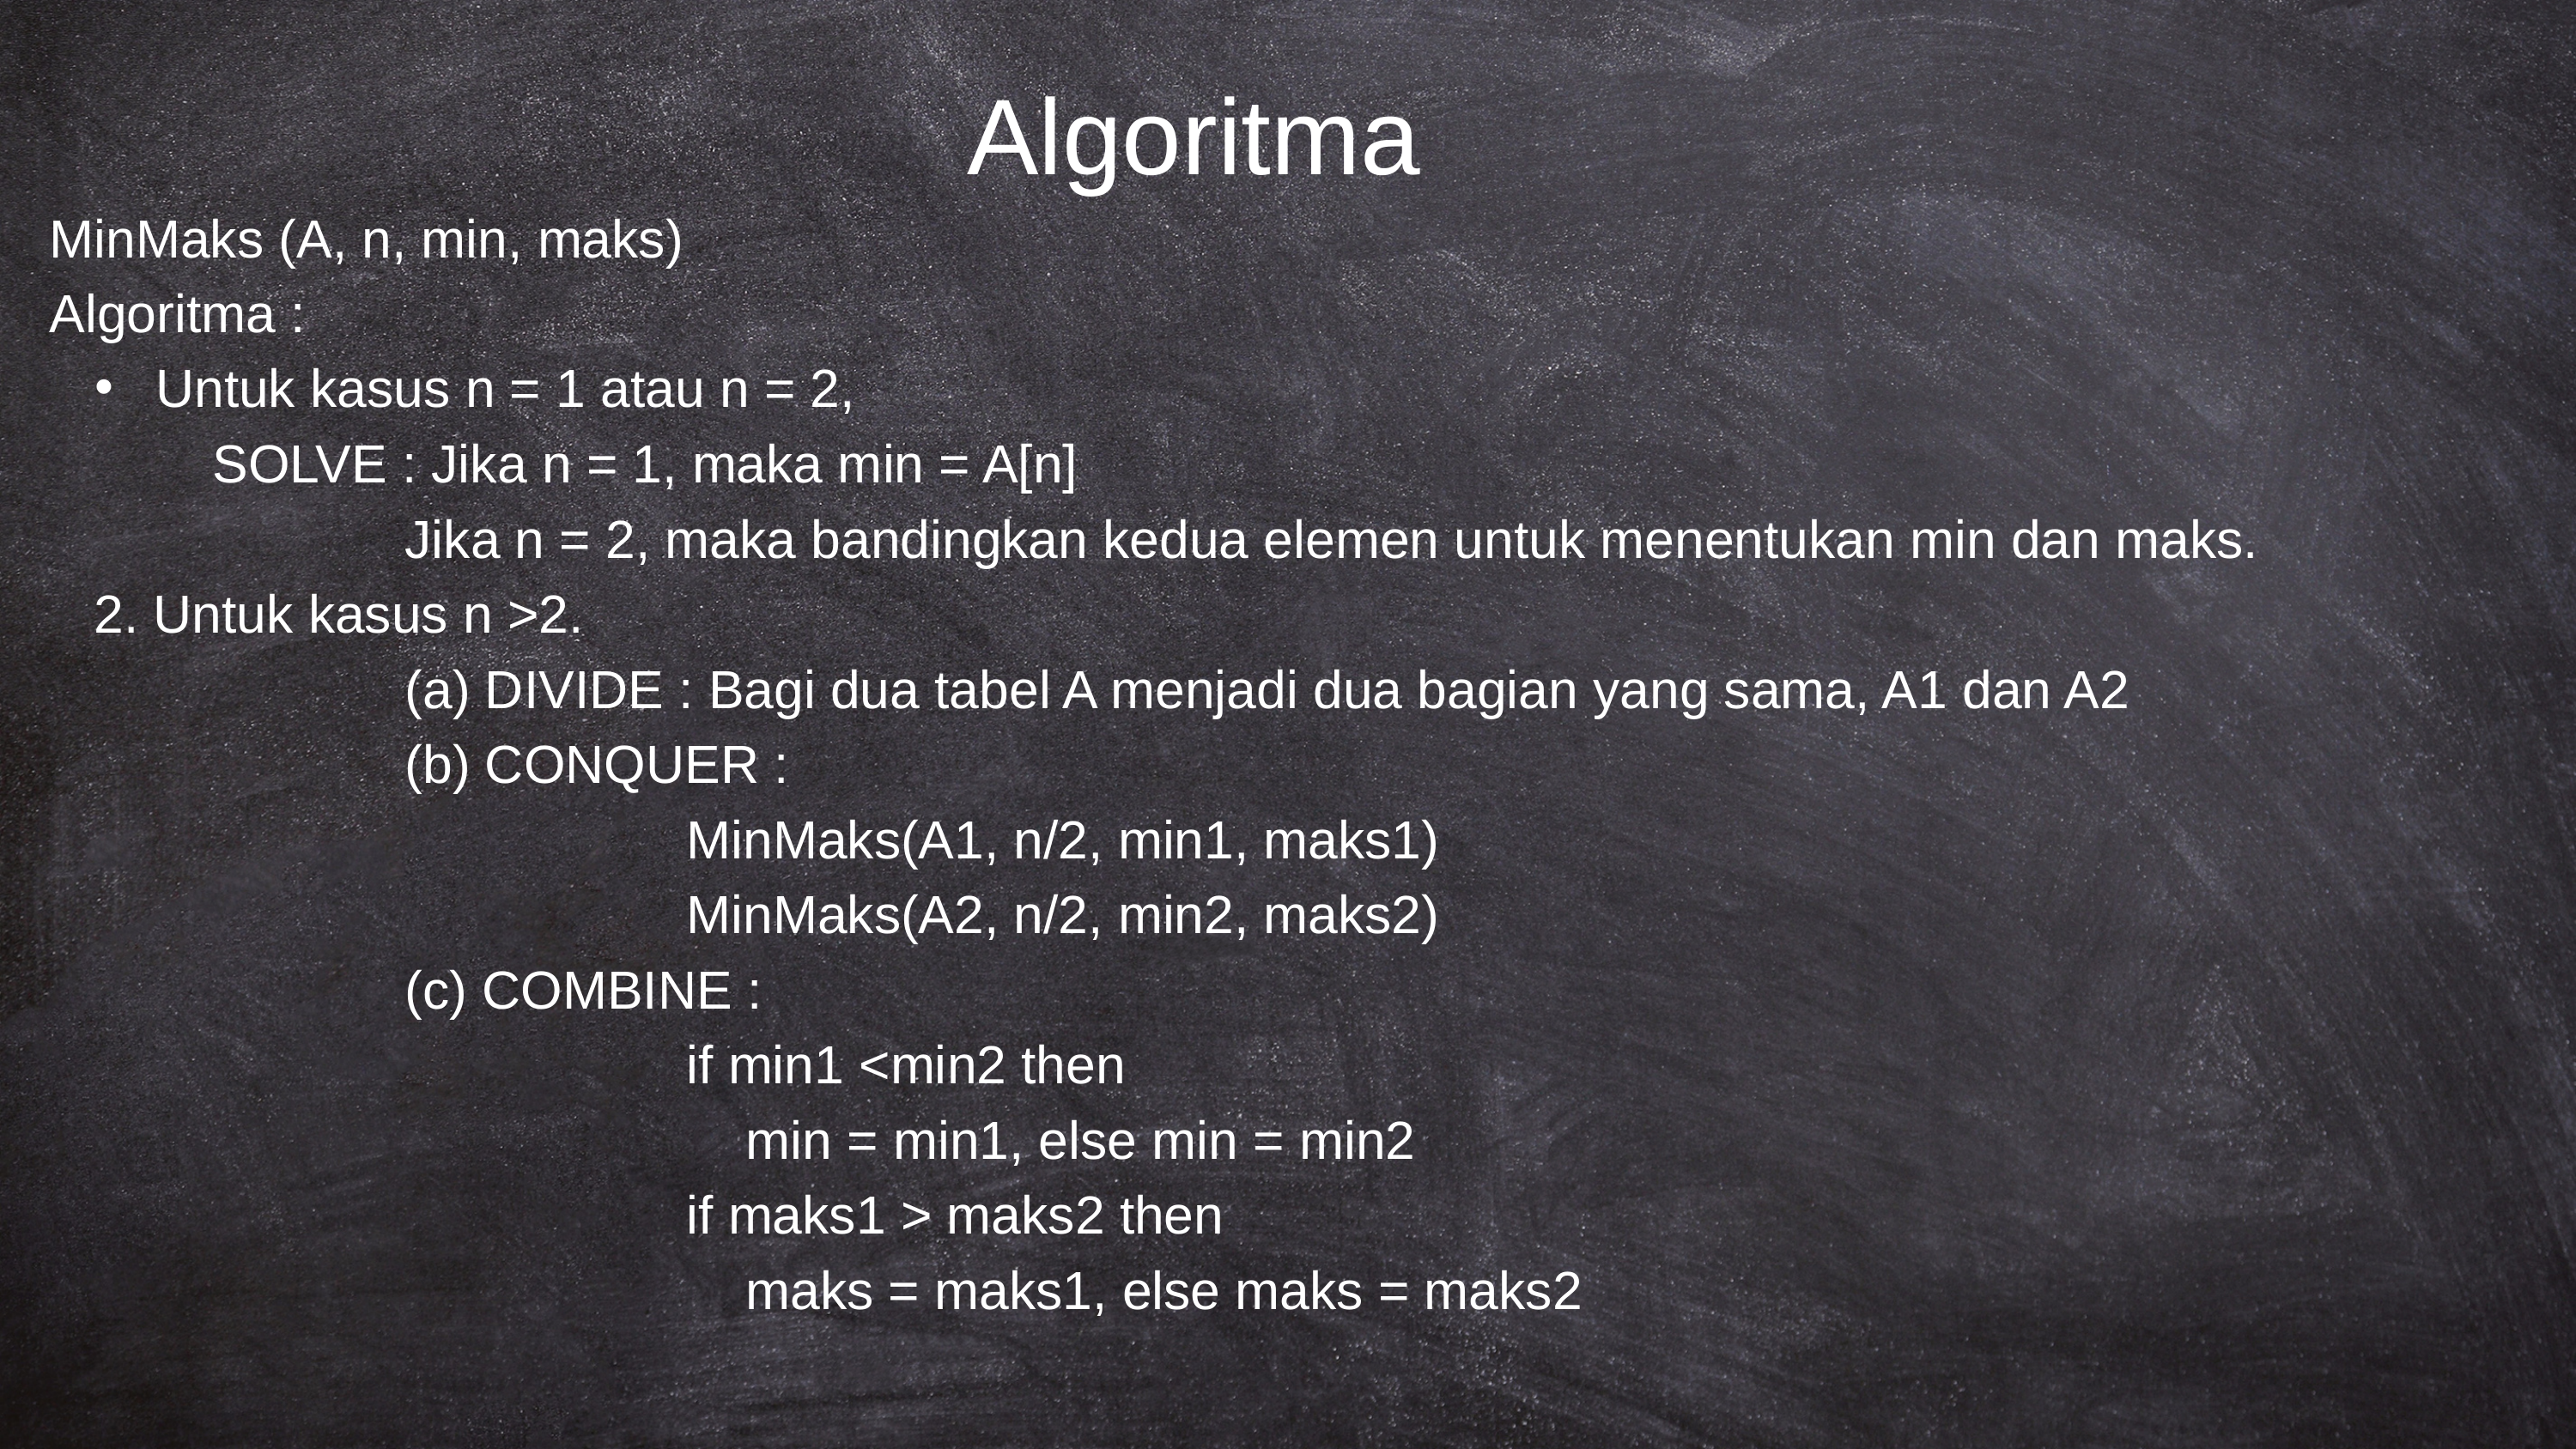

Algoritma
MinMaks (A, n, min, maks)
Algoritma :
 Untuk kasus n = 1 atau n = 2,
           SOLVE : Jika n = 1, maka min = A[n]
                        Jika n = 2, maka bandingkan kedua elemen untuk menentukan min dan maks.
   2. Untuk kasus n >2.
                        (a) DIVIDE : Bagi dua tabel A menjadi dua bagian yang sama, A1 dan A2
                        (b) CONQUER :
                                           MinMaks(A1, n/2, min1, maks1)
                                           MinMaks(A2, n/2, min2, maks2)
                        (c) COMBINE :
                                           if min1 <min2 then
                                               min = min1, else min = min2
                                           if maks1 > maks2 then
                                               maks = maks1, else maks = maks2